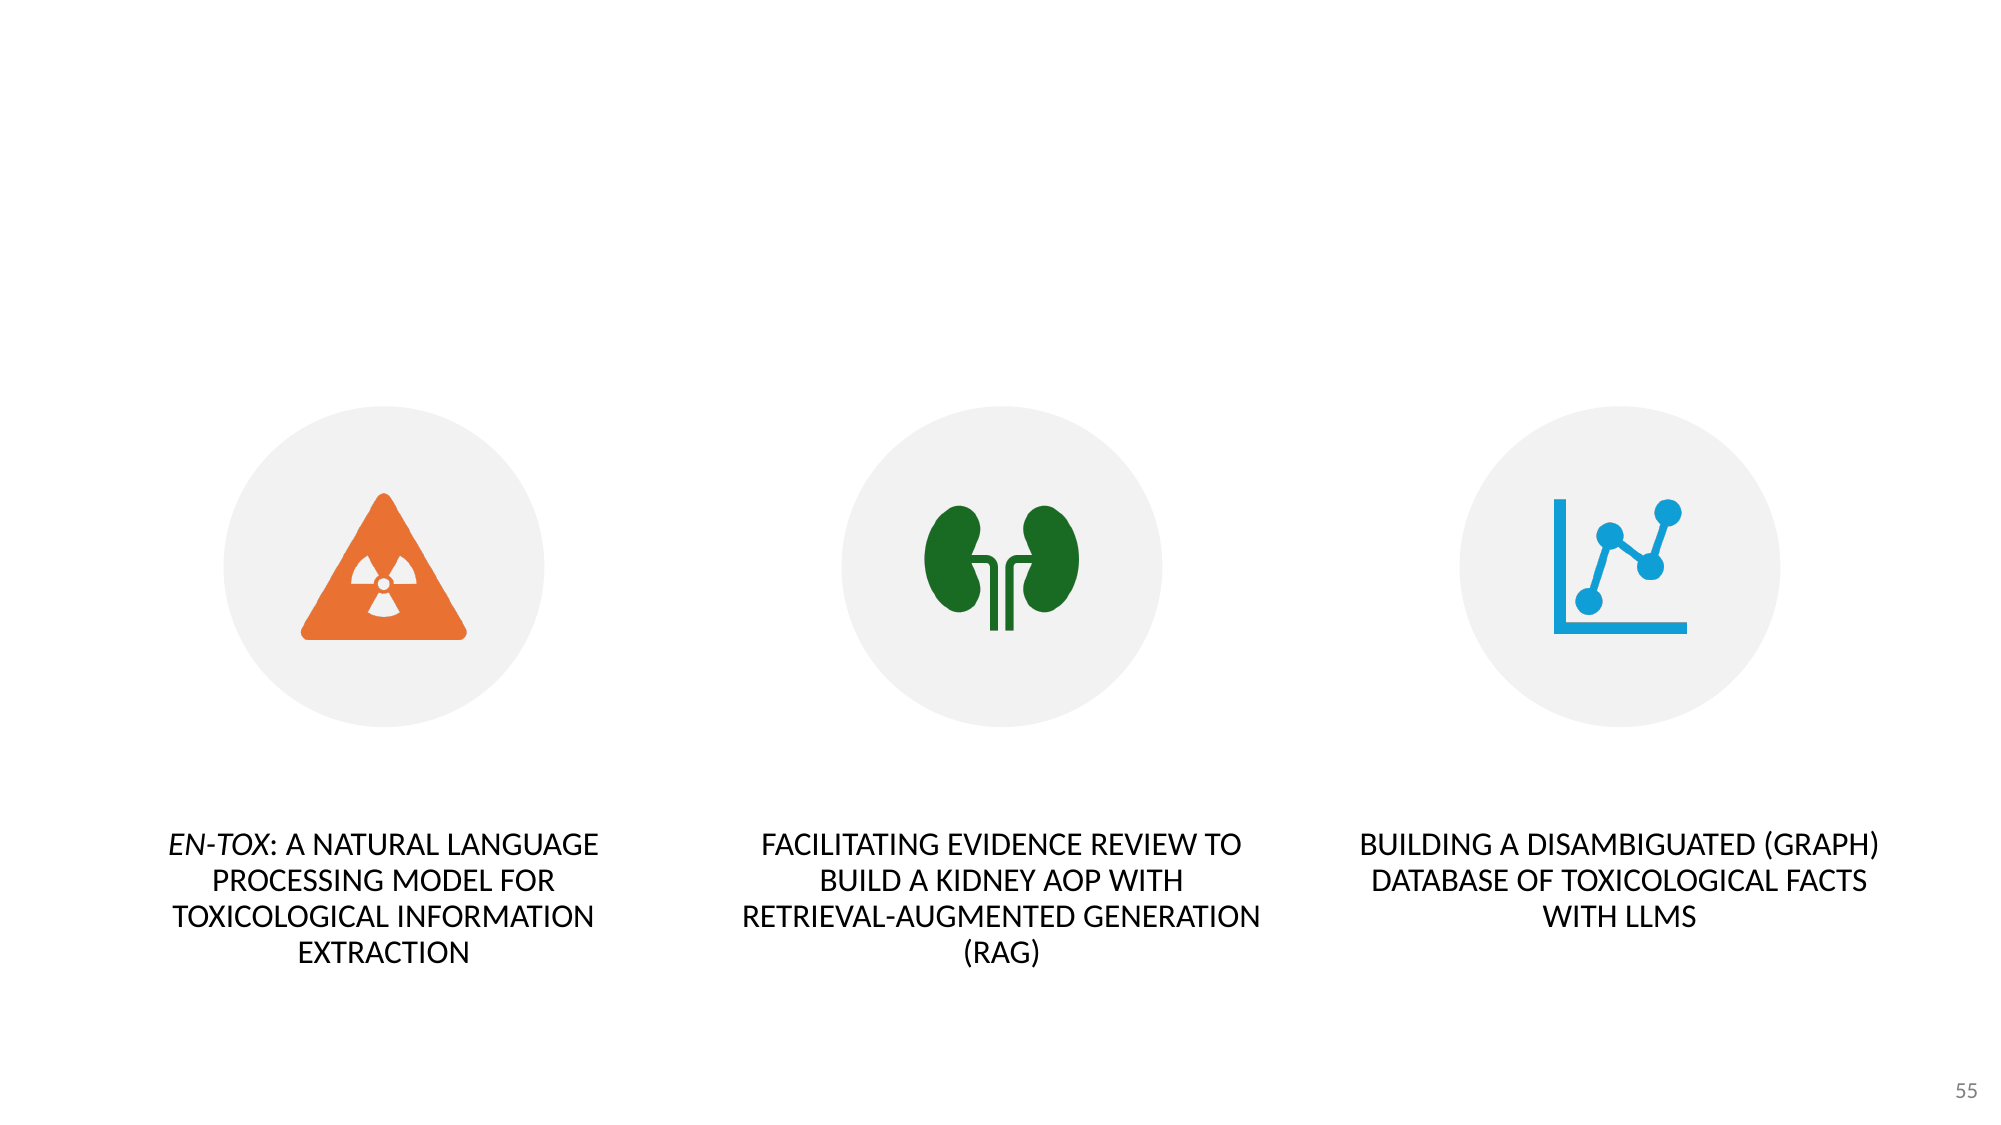

# Case studies in this talk
en-tox: A natural language processing model for toxicological information extraction
Facilitating evidence review to build a kidney AOP with retrieval-augmented generation (RAG)
Building a disambiguated (graph) database of toxicological facts with LLMs
55